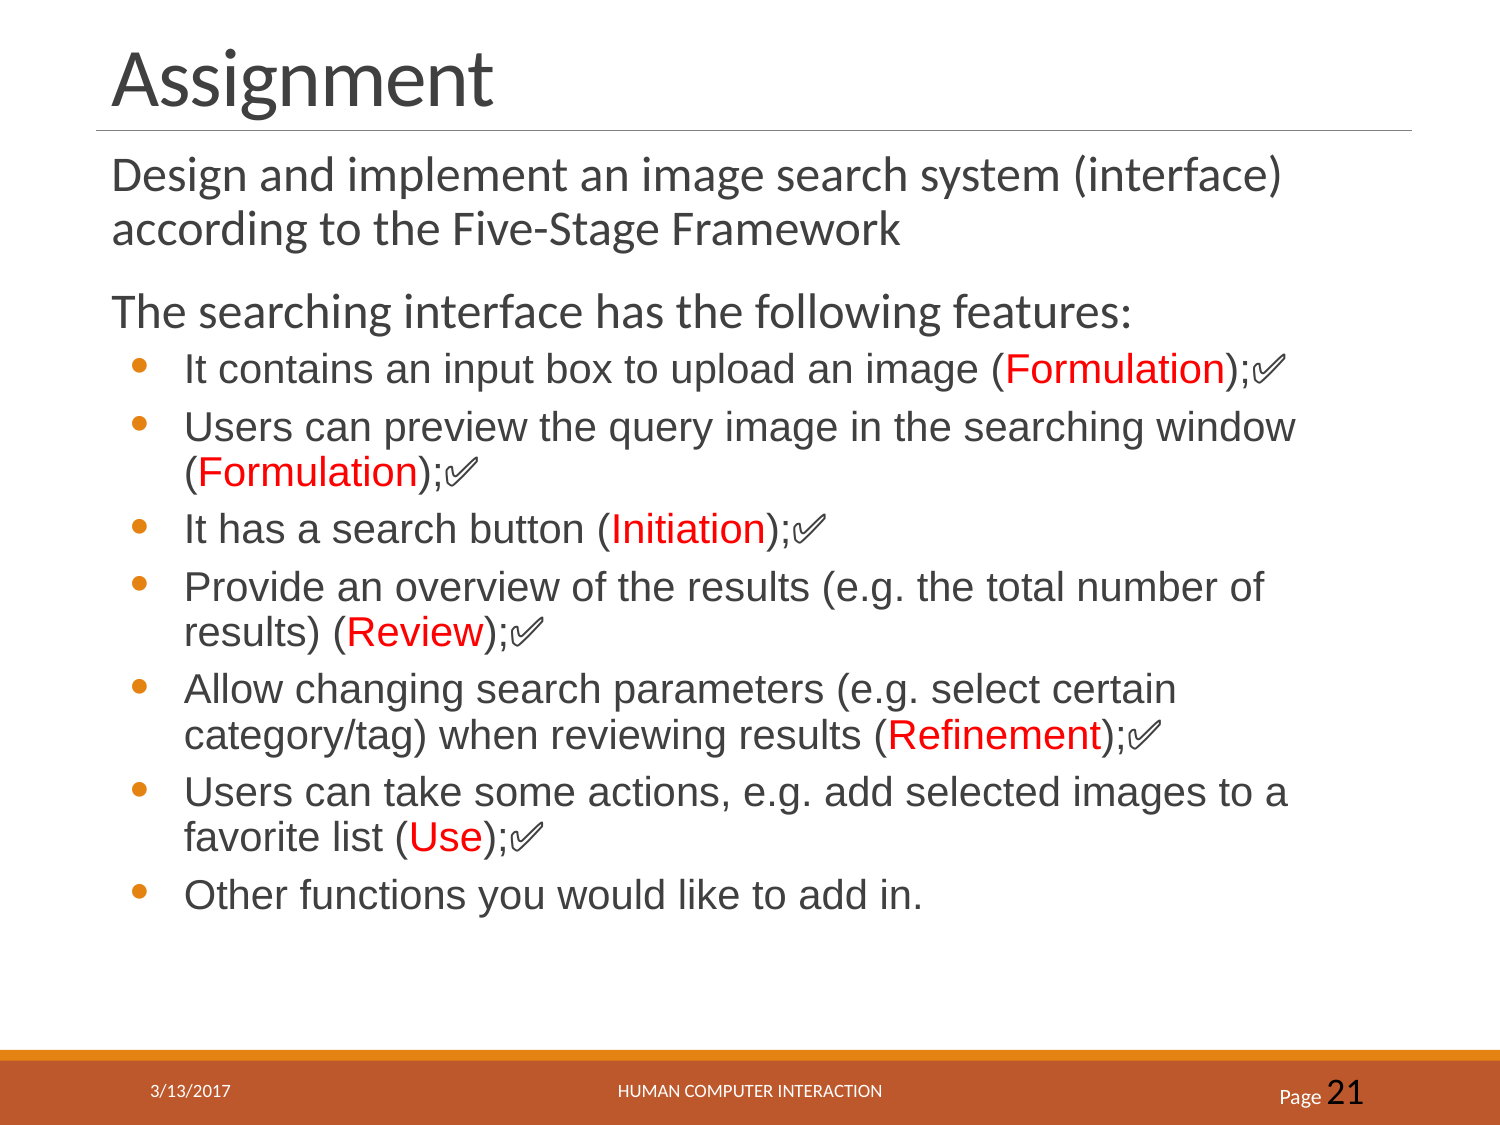

# Assignment
Design and implement an image search system (interface) according to the Five-Stage Framework
The searching interface has the following features:
It contains an input box to upload an image (Formulation);✅
Users can preview the query image in the searching window (Formulation);✅
It has a search button (Initiation);✅
Provide an overview of the results (e.g. the total number of results) (Review);✅
Allow changing search parameters (e.g. select certain category/tag) when reviewing results (Refinement);✅
Users can take some actions, e.g. add selected images to a favorite list (Use);✅
Other functions you would like to add in.

3/13/2017
HUMAN COMPUTER INTERACTION
Page 21